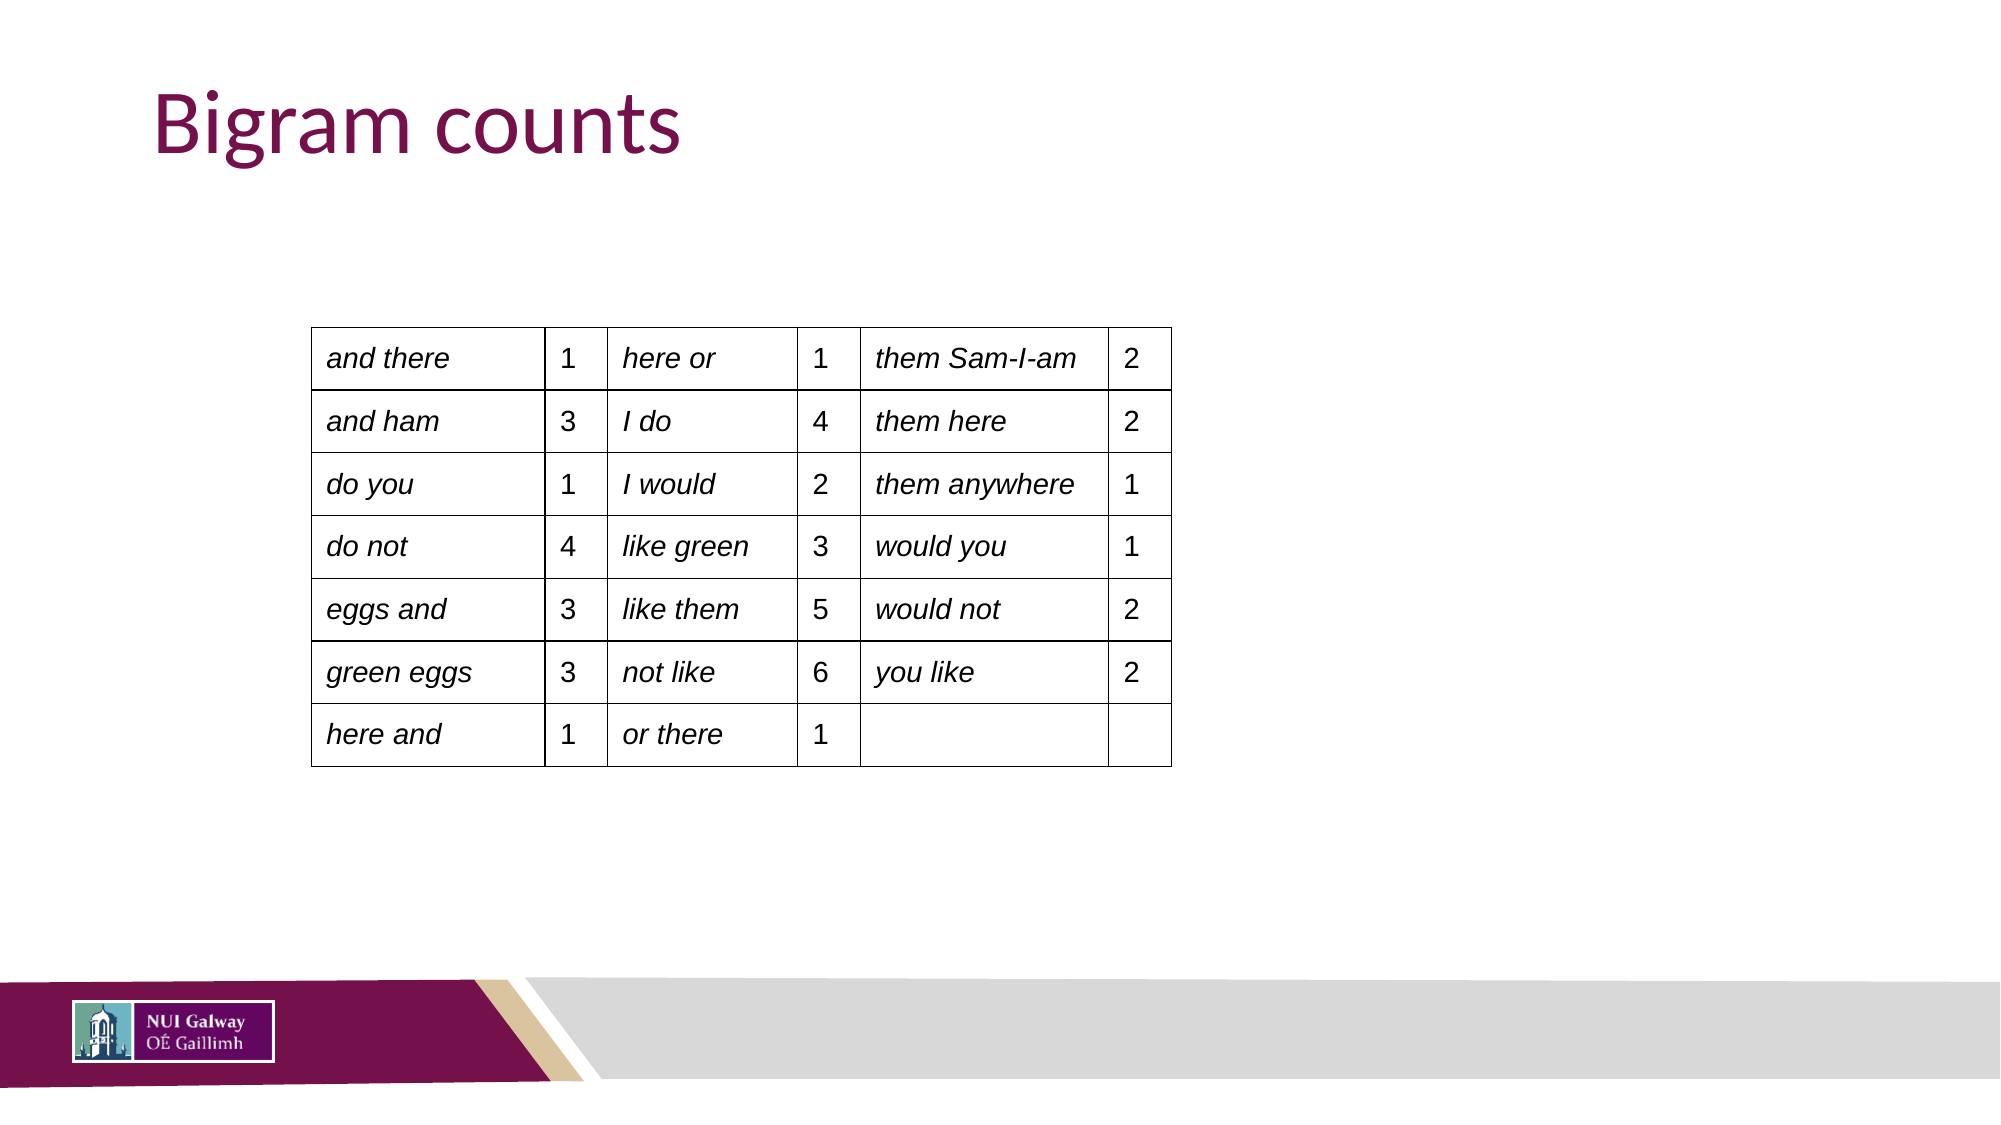

# Bigram counts
| and there | 1 | here or | 1 | them Sam-I-am | 2 |
| --- | --- | --- | --- | --- | --- |
| and ham | 3 | I do | 4 | them here | 2 |
| do you | 1 | I would | 2 | them anywhere | 1 |
| do not | 4 | like green | 3 | would you | 1 |
| eggs and | 3 | like them | 5 | would not | 2 |
| green eggs | 3 | not like | 6 | you like | 2 |
| here and | 1 | or there | 1 |  |  |